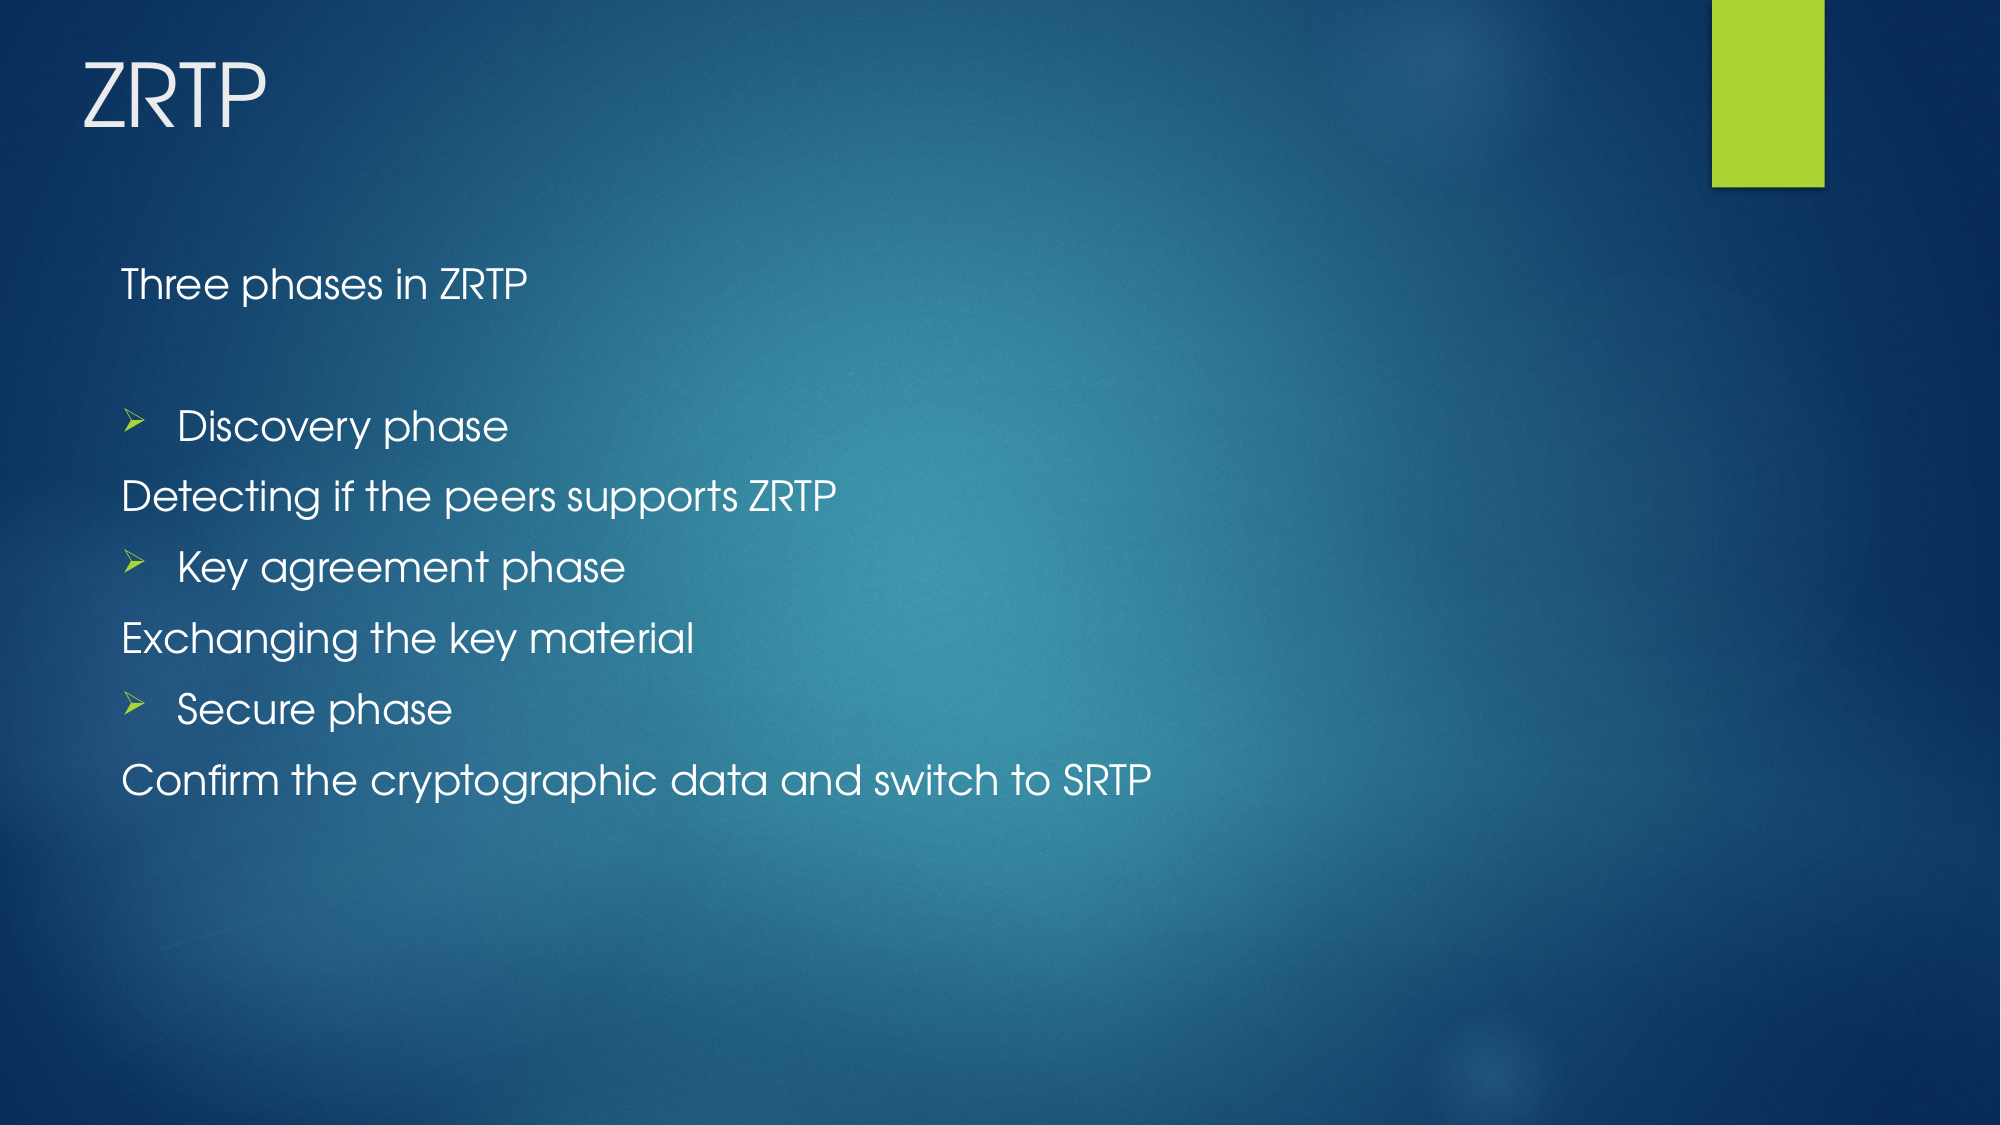

# ZRTP
Three phases in ZRTP

Discovery phase
Detecting if the peers supports ZRTP
Key agreement phase
Exchanging the key material
Secure phase
Confirm the cryptographic data and switch to SRTP